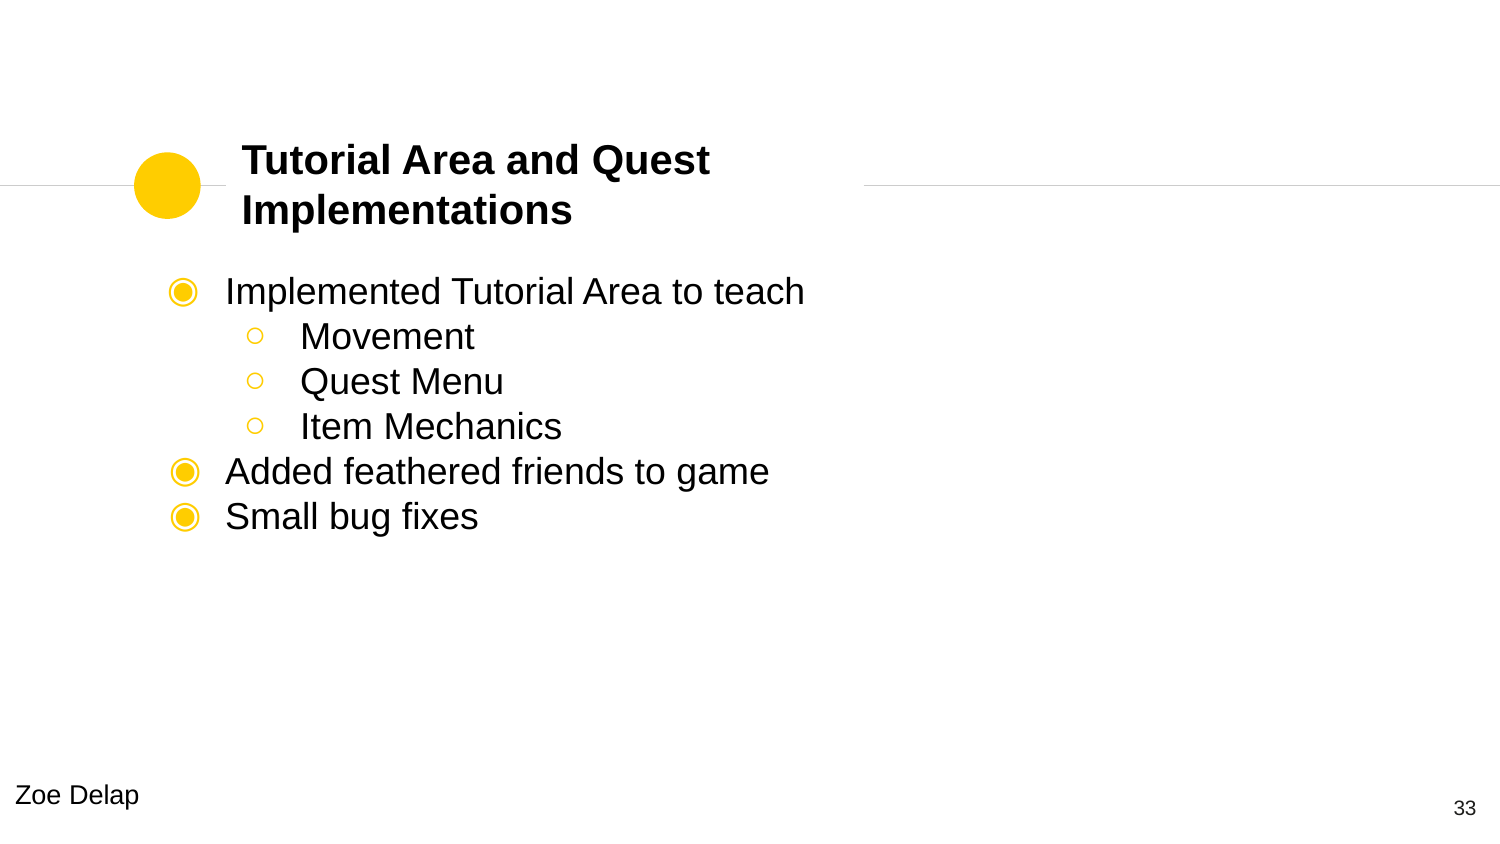

# Tutorial Area and Quest Implementations
Implemented Tutorial Area to teach
Movement
Quest Menu
Item Mechanics
Added feathered friends to game
Small bug fixes
Zoe Delap
33